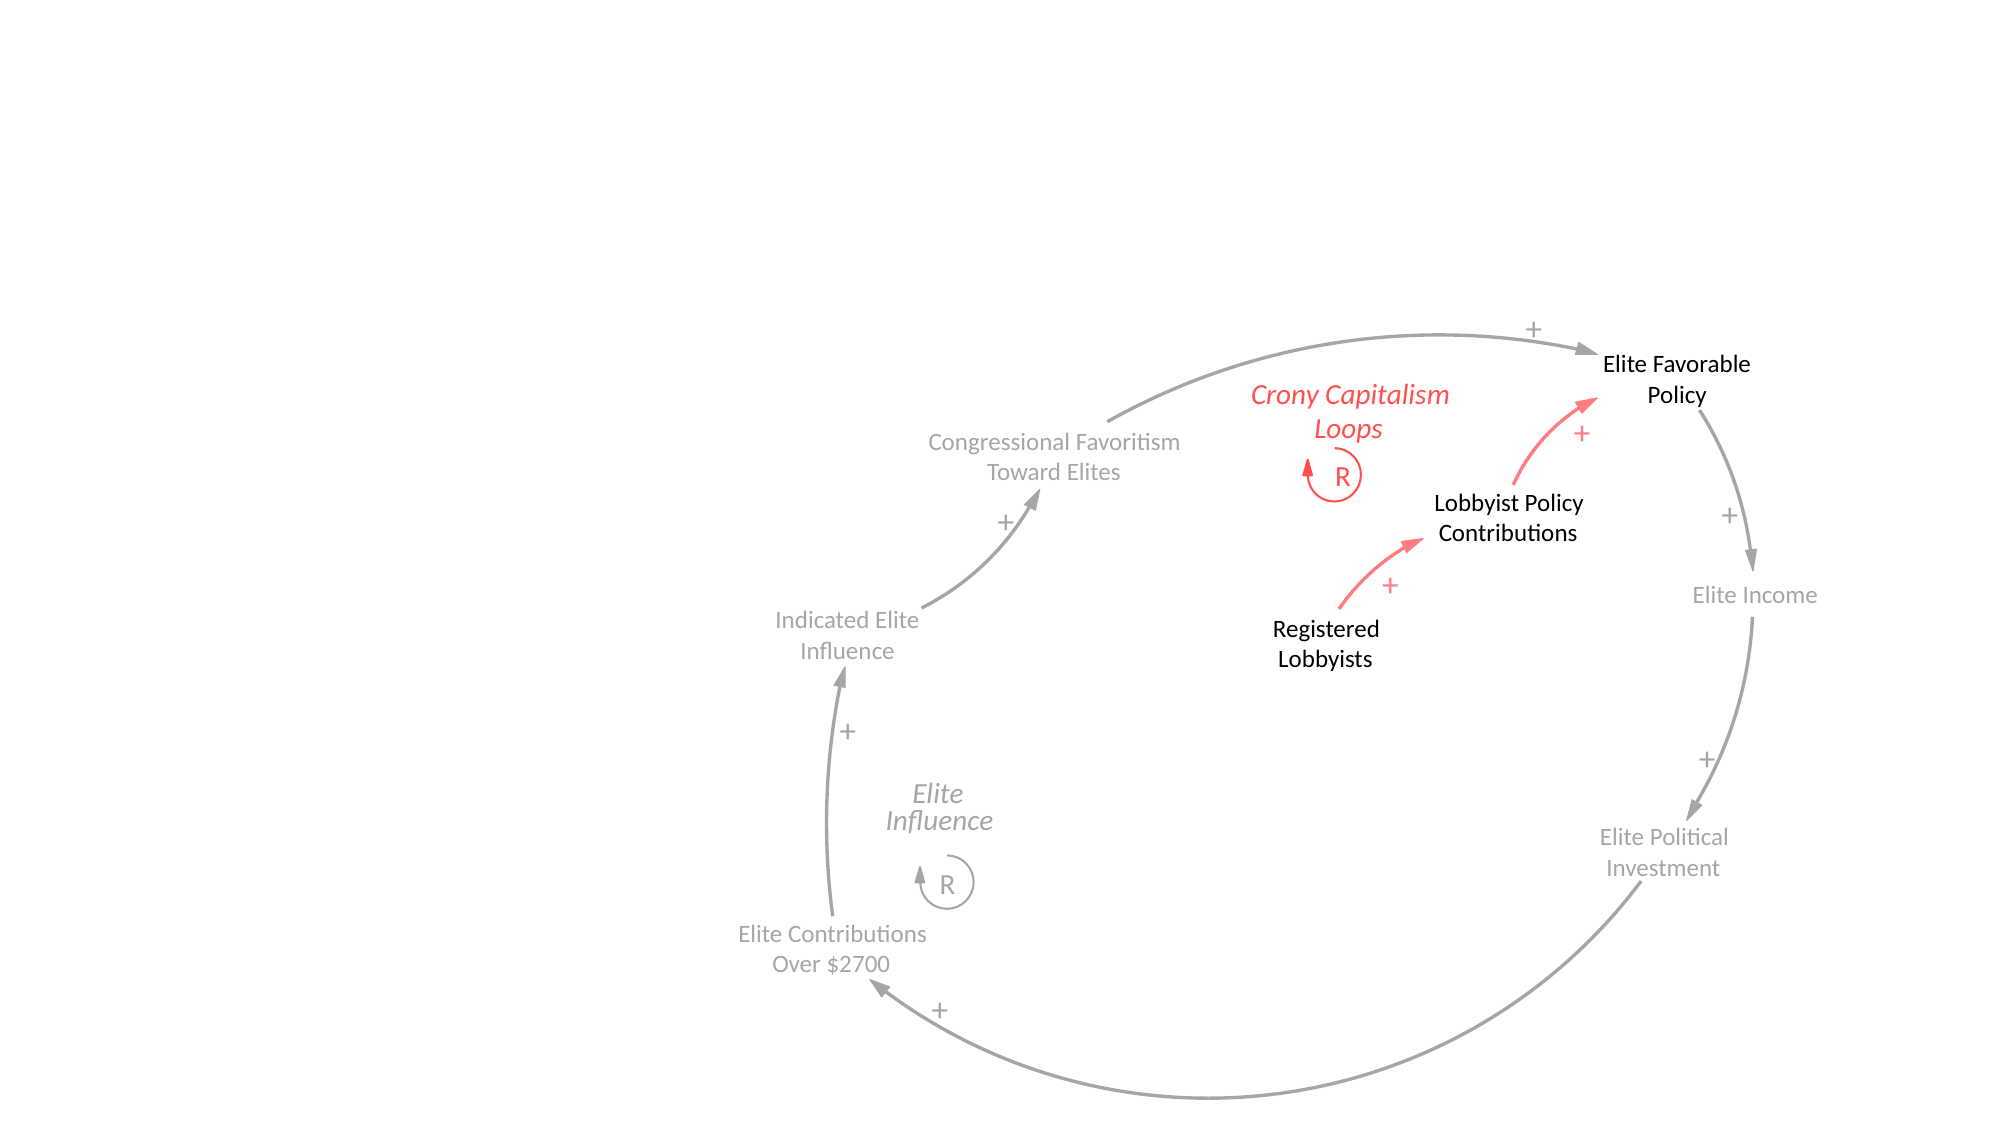

+

Elite Favorable

Crony Capitalism
Policy

Loops

+
Congressional Favoritism

Toward Elites
R

Lobbyist Policy

+
+
Contributions

+
Elite Income

Indicated Elite
Registered
Influence
Lobbyists

+
+
Elite

Influence
Elite Political
Investment

R

Elite Contributions
Over $2700

+